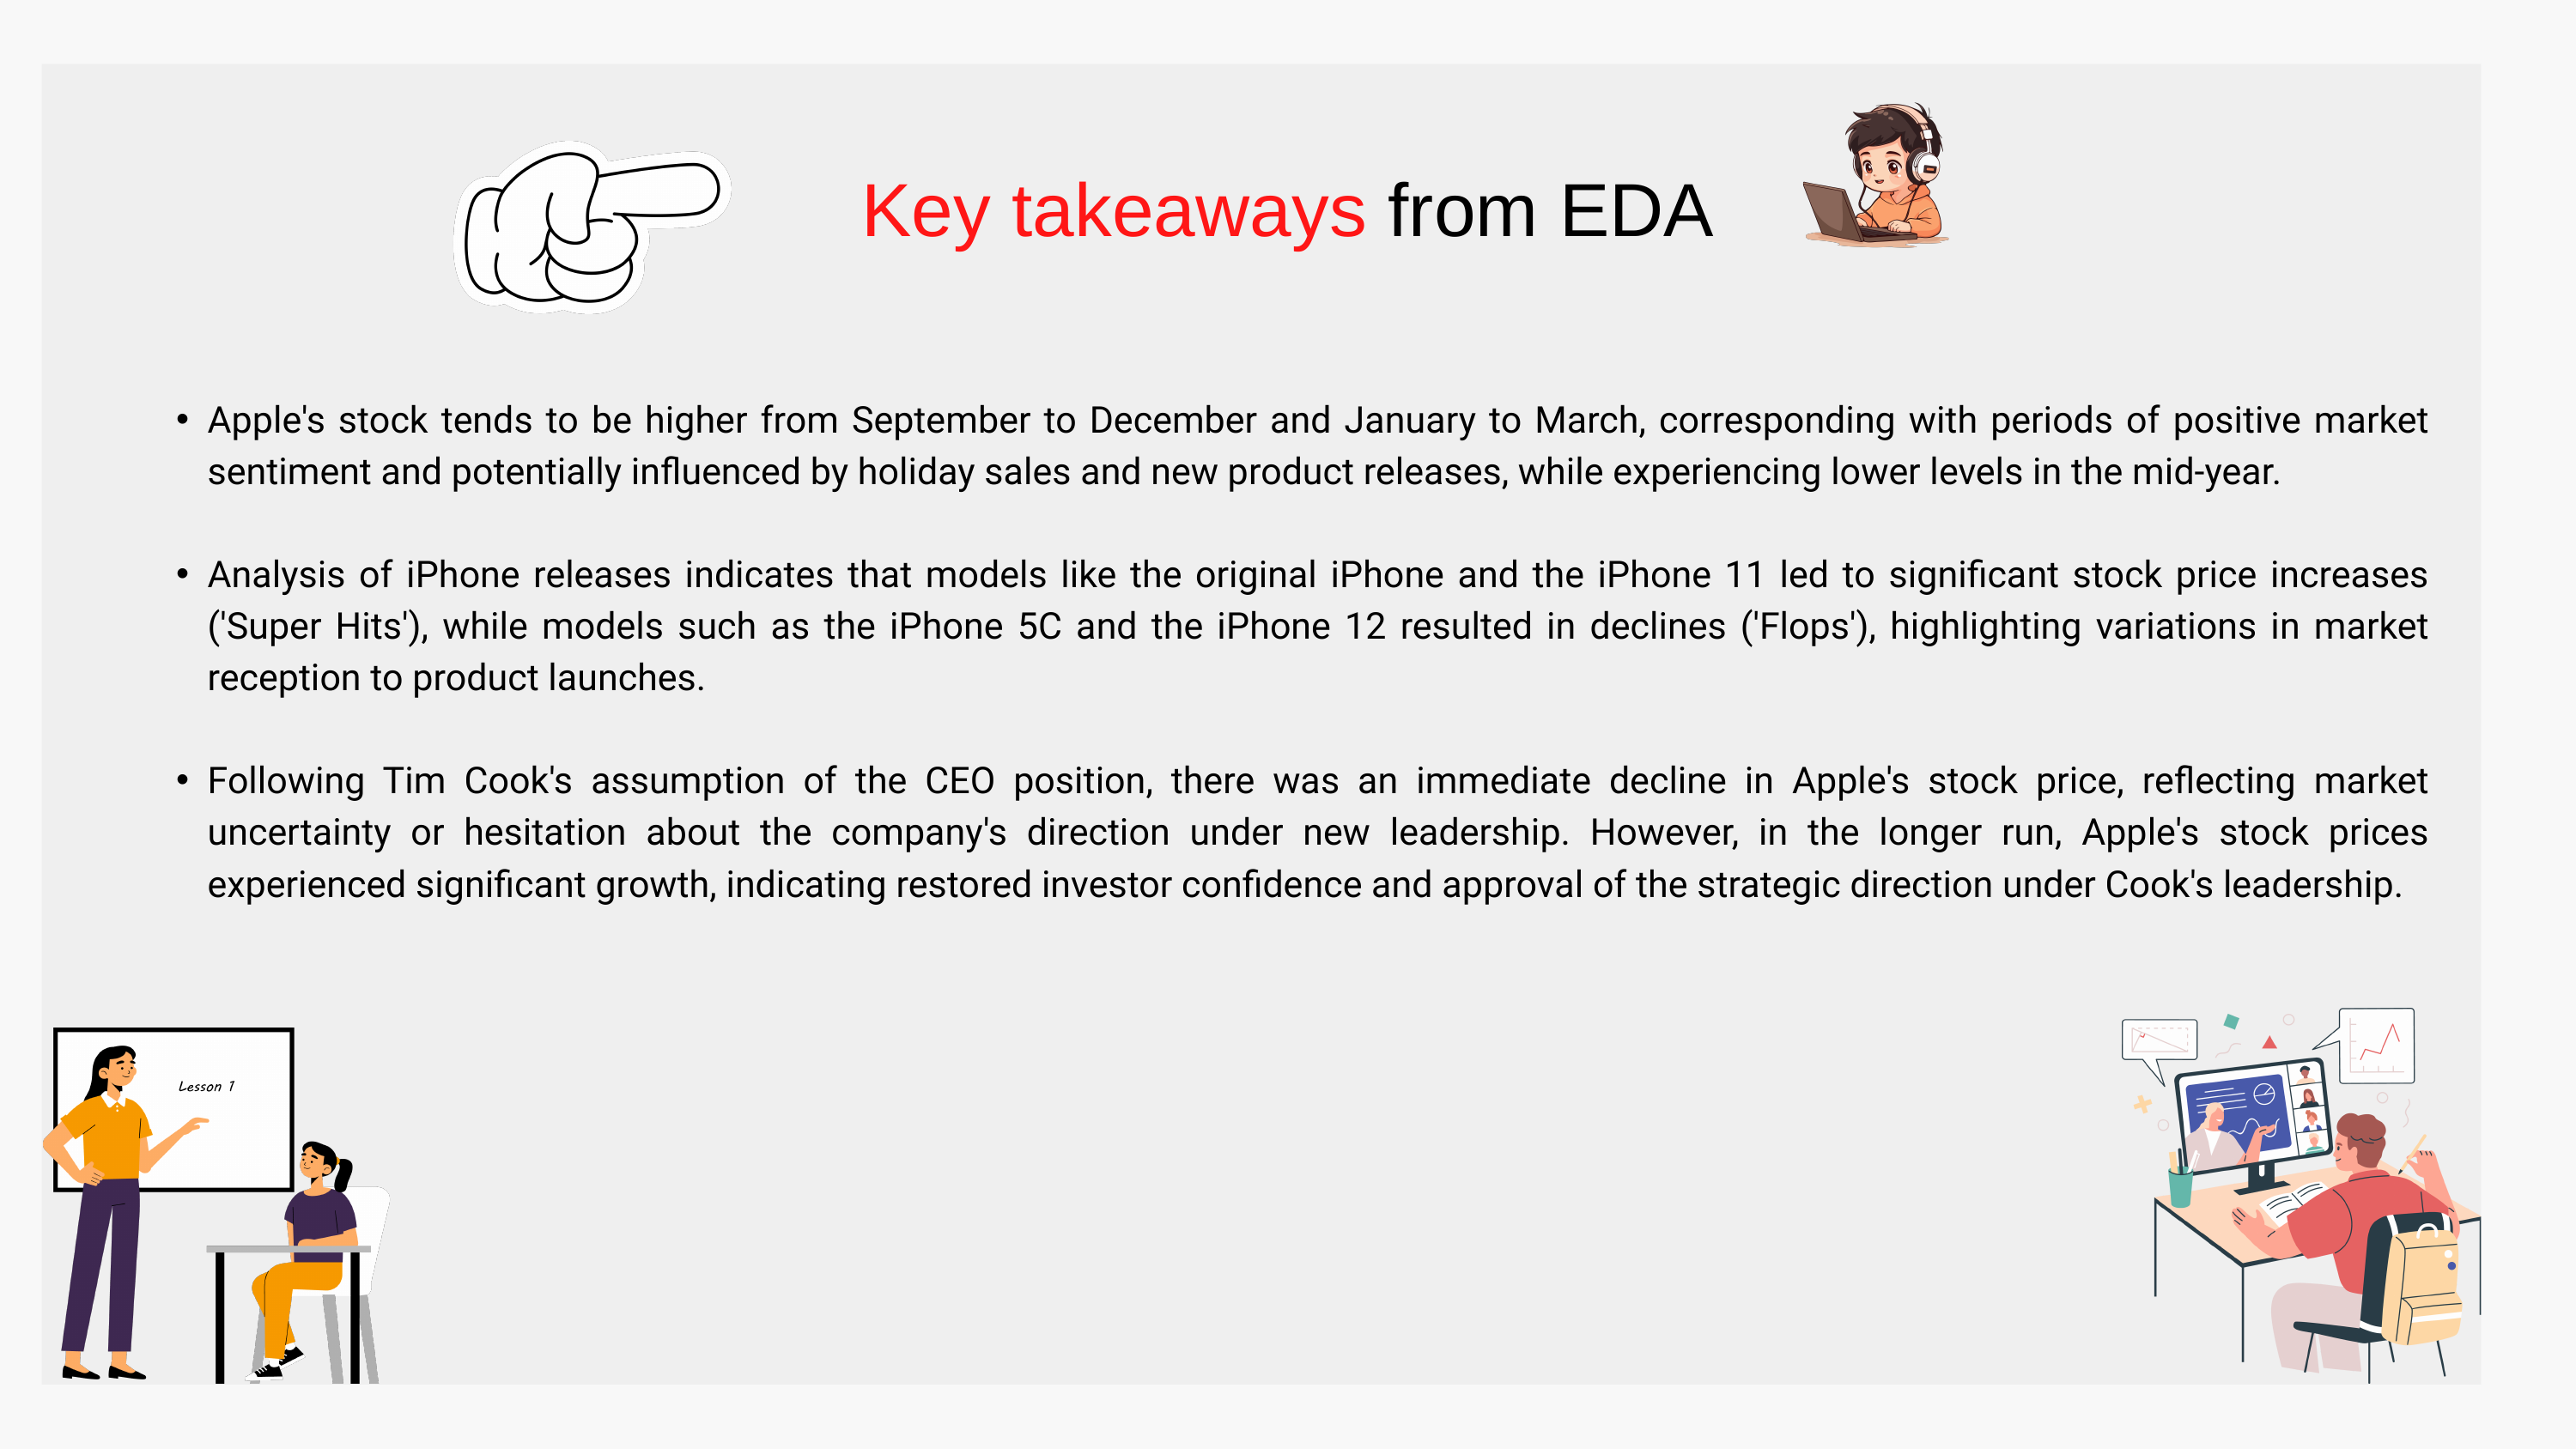

Key takeaways from EDA
Apple's stock tends to be higher from September to December and January to March, corresponding with periods of positive market sentiment and potentially influenced by holiday sales and new product releases, while experiencing lower levels in the mid-year.

Analysis of iPhone releases indicates that models like the original iPhone and the iPhone 11 led to significant stock price increases ('Super Hits'), while models such as the iPhone 5C and the iPhone 12 resulted in declines ('Flops'), highlighting variations in market reception to product launches.

Following Tim Cook's assumption of the CEO position, there was an immediate decline in Apple's stock price, reflecting market uncertainty or hesitation about the company's direction under new leadership. However, in the longer run, Apple's stock prices experienced significant growth, indicating restored investor confidence and approval of the strategic direction under Cook's leadership.